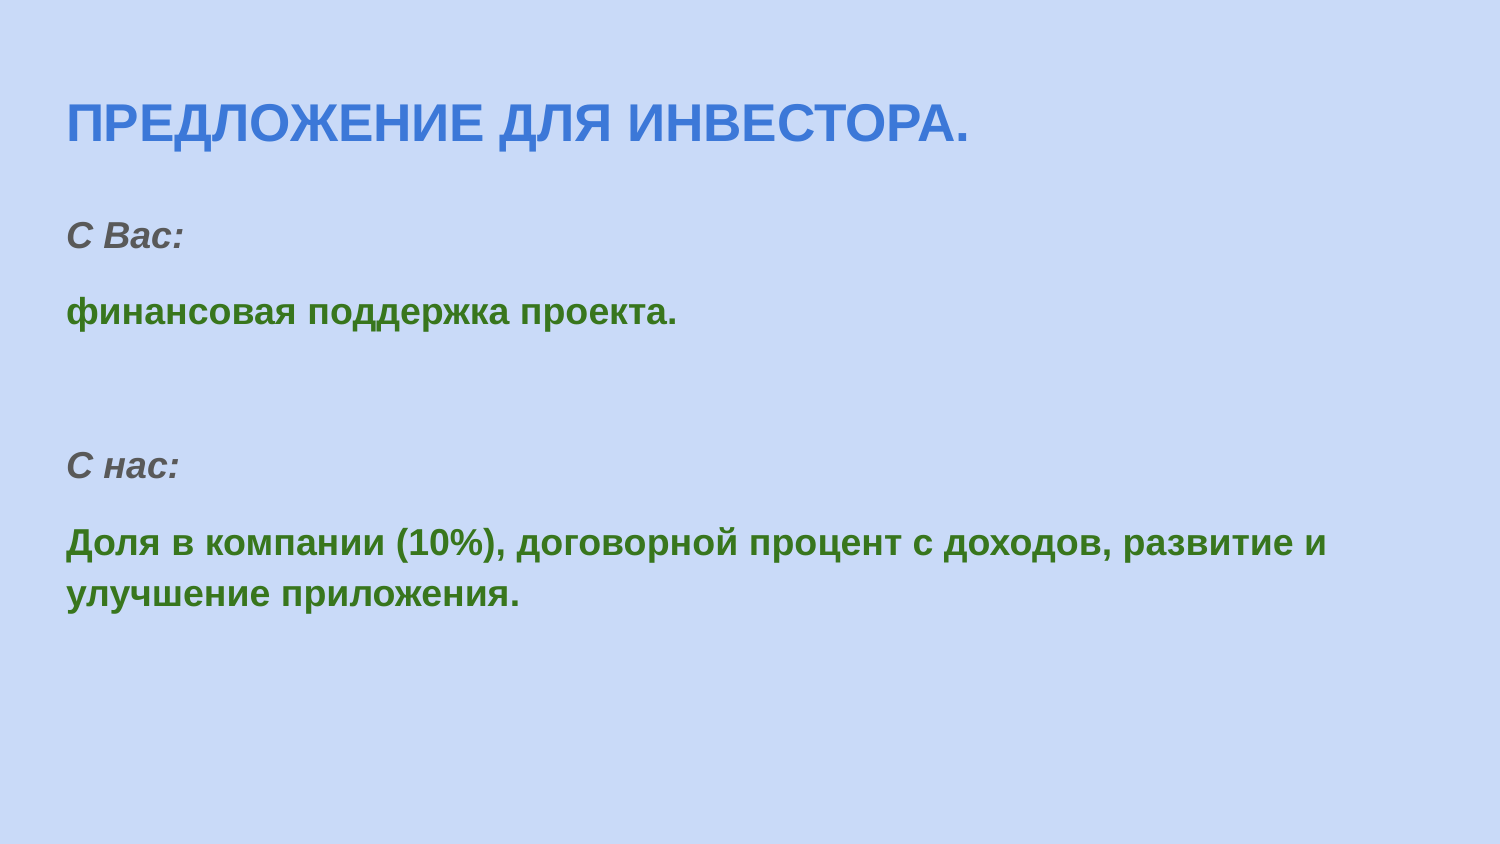

# ПРЕДЛОЖЕНИЕ ДЛЯ ИНВЕСТОРА.
С Вас:
финансовая поддержка проекта.

С нас:
Доля в компании (10%), договорной процент с доходов, развитие и улучшение приложения.